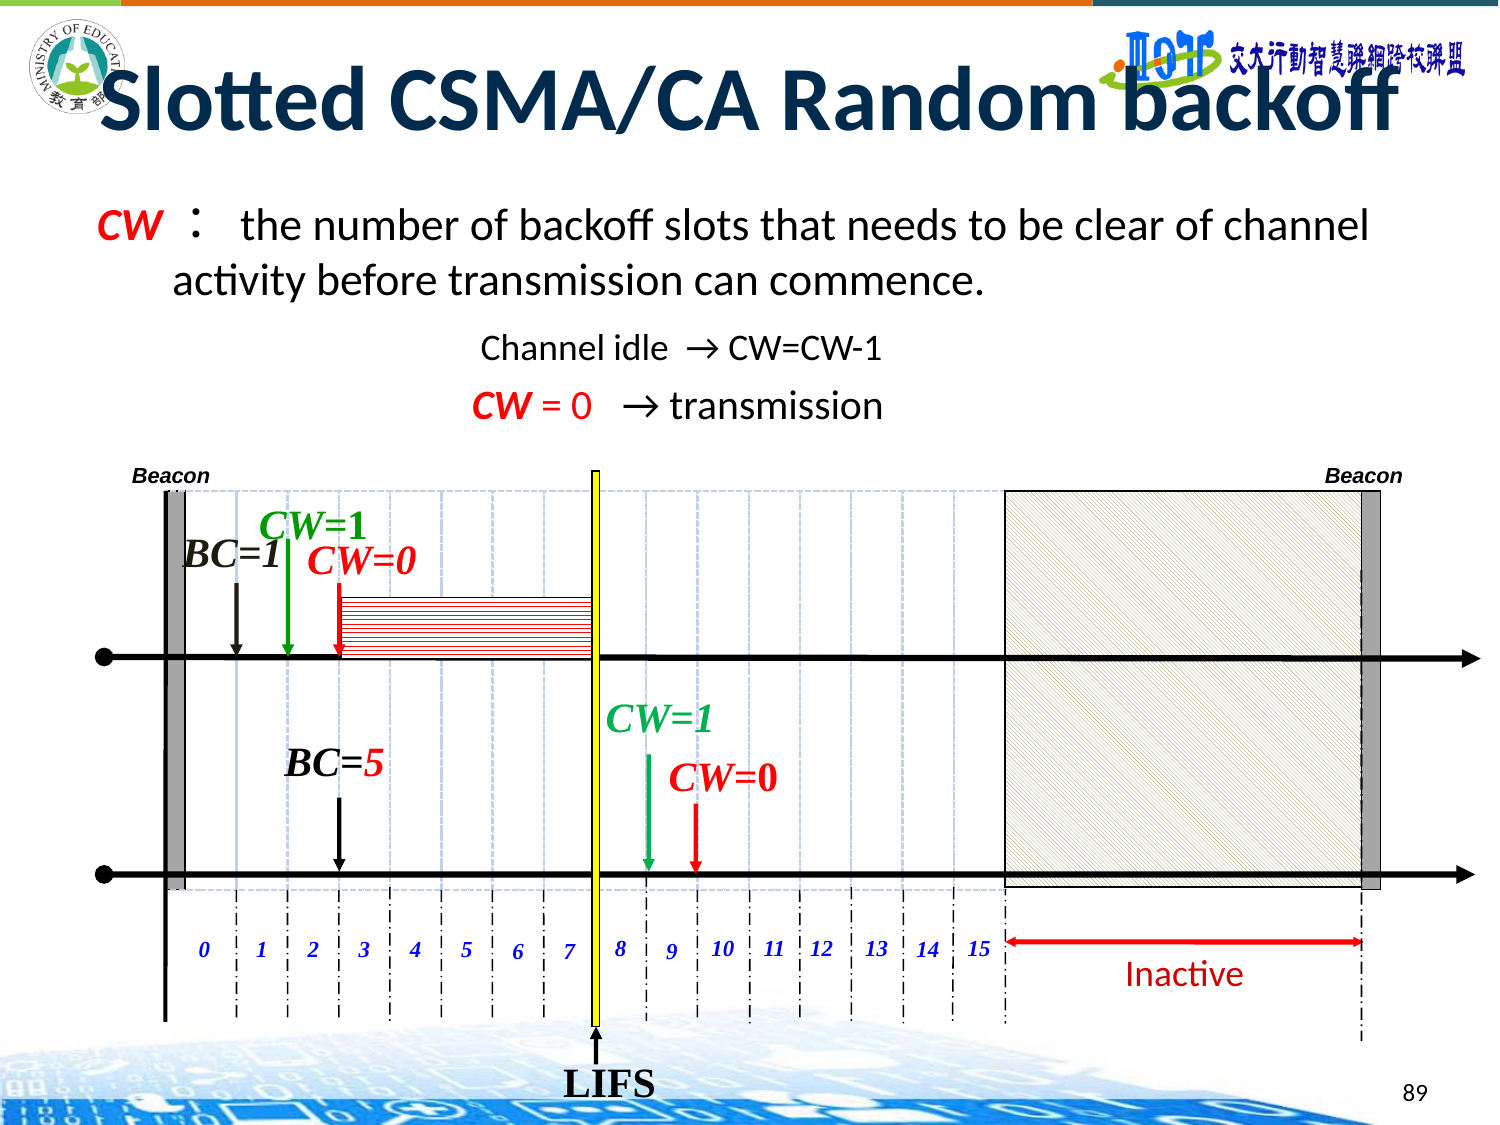

89
# Slotted CSMA/CA Random backoff
CW： the number of backoff slots that needs to be clear of channel activity before transmission can commence.
			 Channel idle  → CW=CW-1
			CW = 0	→ transmission
Beacon
Beacon

CW=1

BC=1
CW=0

CW=1
BC=5
CW=0

15
8
10
11
12
13
0
1
2
3
4
5
14
6
7
9

Inactive

LIFS